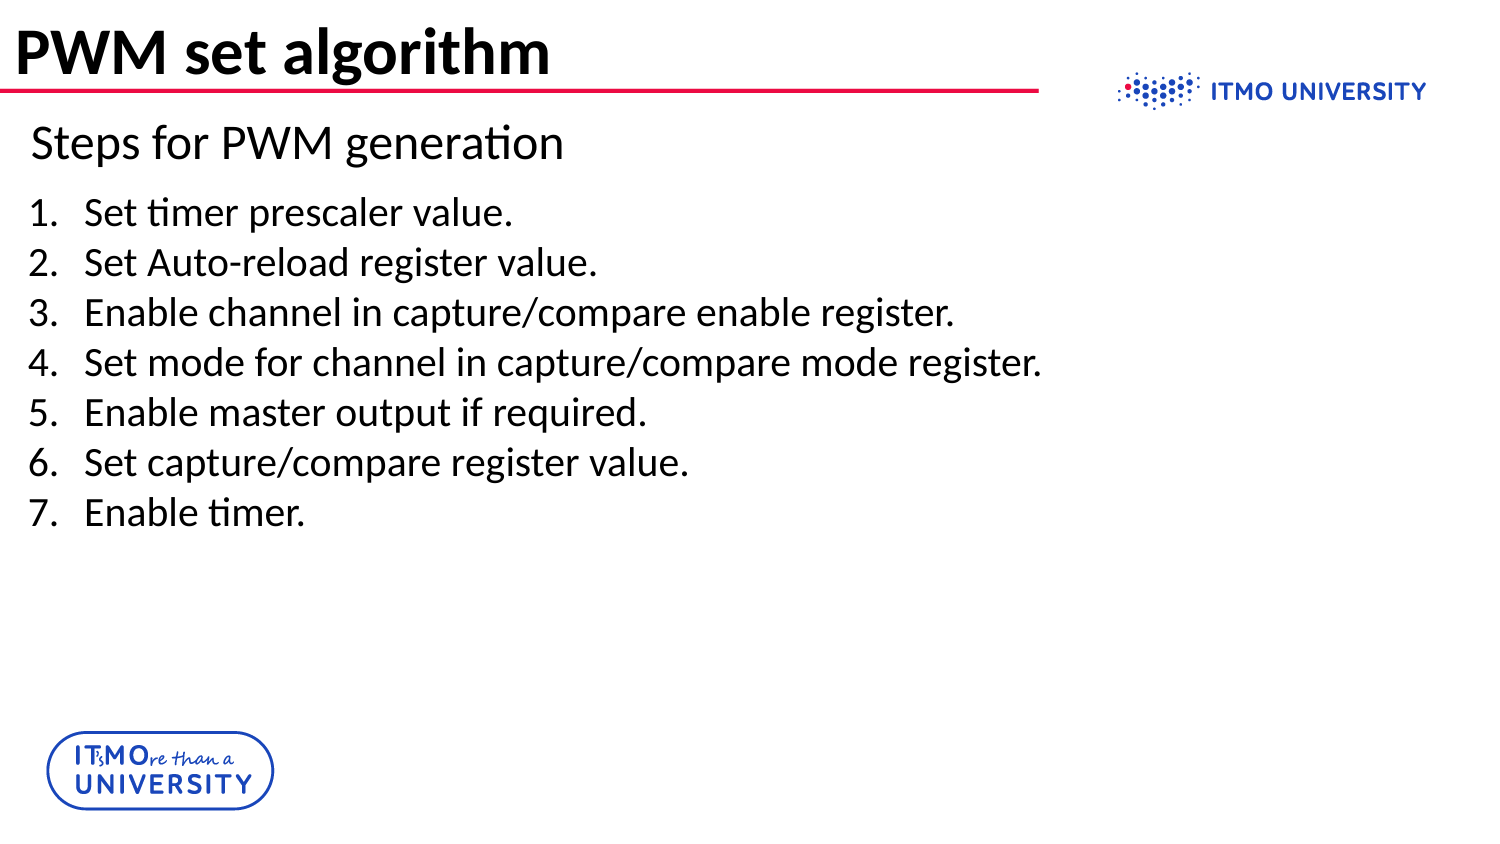

# PWM set algorithm
Steps for PWM generation
Set timer prescaler value.
Set Auto-reload register value.
Enable channel in capture/compare enable register.
Set mode for channel in capture/compare mode register.
Enable master output if required.
Set capture/compare register value.
Enable timer.